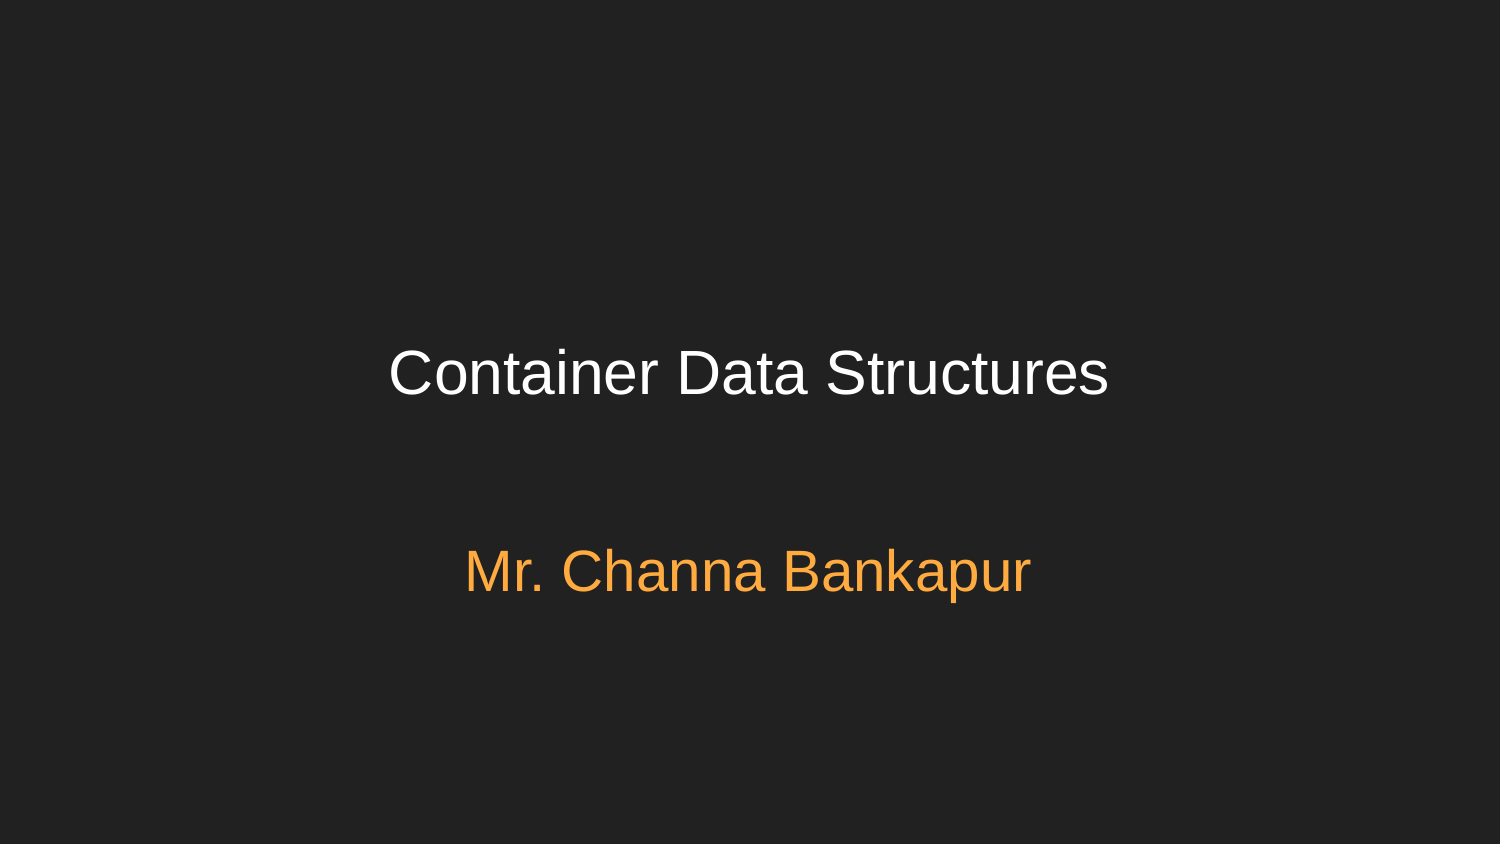

# Container Data Structures
Mr. Channa Bankapur